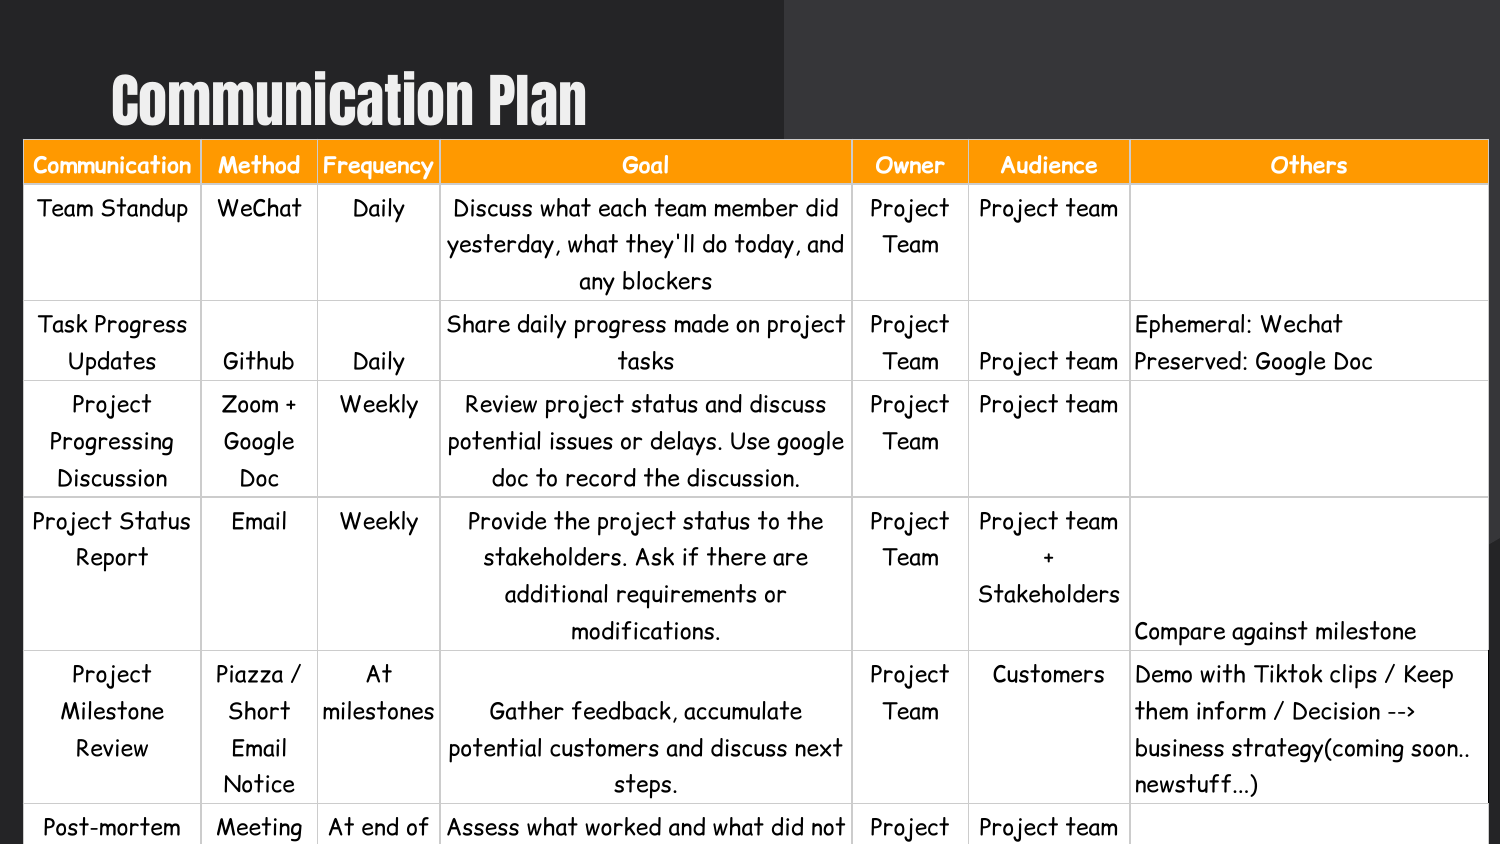

# Communication Plan
| Communication | Method | Frequency | Goal | Owner | Audience | Others |
| --- | --- | --- | --- | --- | --- | --- |
| Team Standup | WeChat | Daily | Discuss what each team member did yesterday, what they'll do today, and any blockers | Project Team | Project team |  |
| Task Progress Updates | Github | Daily | Share daily progress made on project tasks | Project Team | Project team | Ephemeral: Wechat Preserved: Google Doc |
| Project Progressing Discussion | Zoom + Google Doc | Weekly | Review project status and discuss potential issues or delays. Use google doc to record the discussion. | Project Team | Project team |  |
| Project Status Report | Email | Weekly | Provide the project status to the stakeholders. Ask if there are additional requirements or modifications. | Project Team | Project team + Stakeholders | Compare against milestone |
| Project Milestone Review | Piazza / Short Email Notice | At milestones | Gather feedback, accumulate potential customers and discuss next steps. | Project Team | Customers | Demo with Tiktok clips / Keep them inform / Decision --> business strategy(coming soon.. newstuff...) |
| Post-mortem meeting | Meeting | At end of project | Assess what worked and what did not work and discuss actionable takeaways | Project Team | Project team |  |